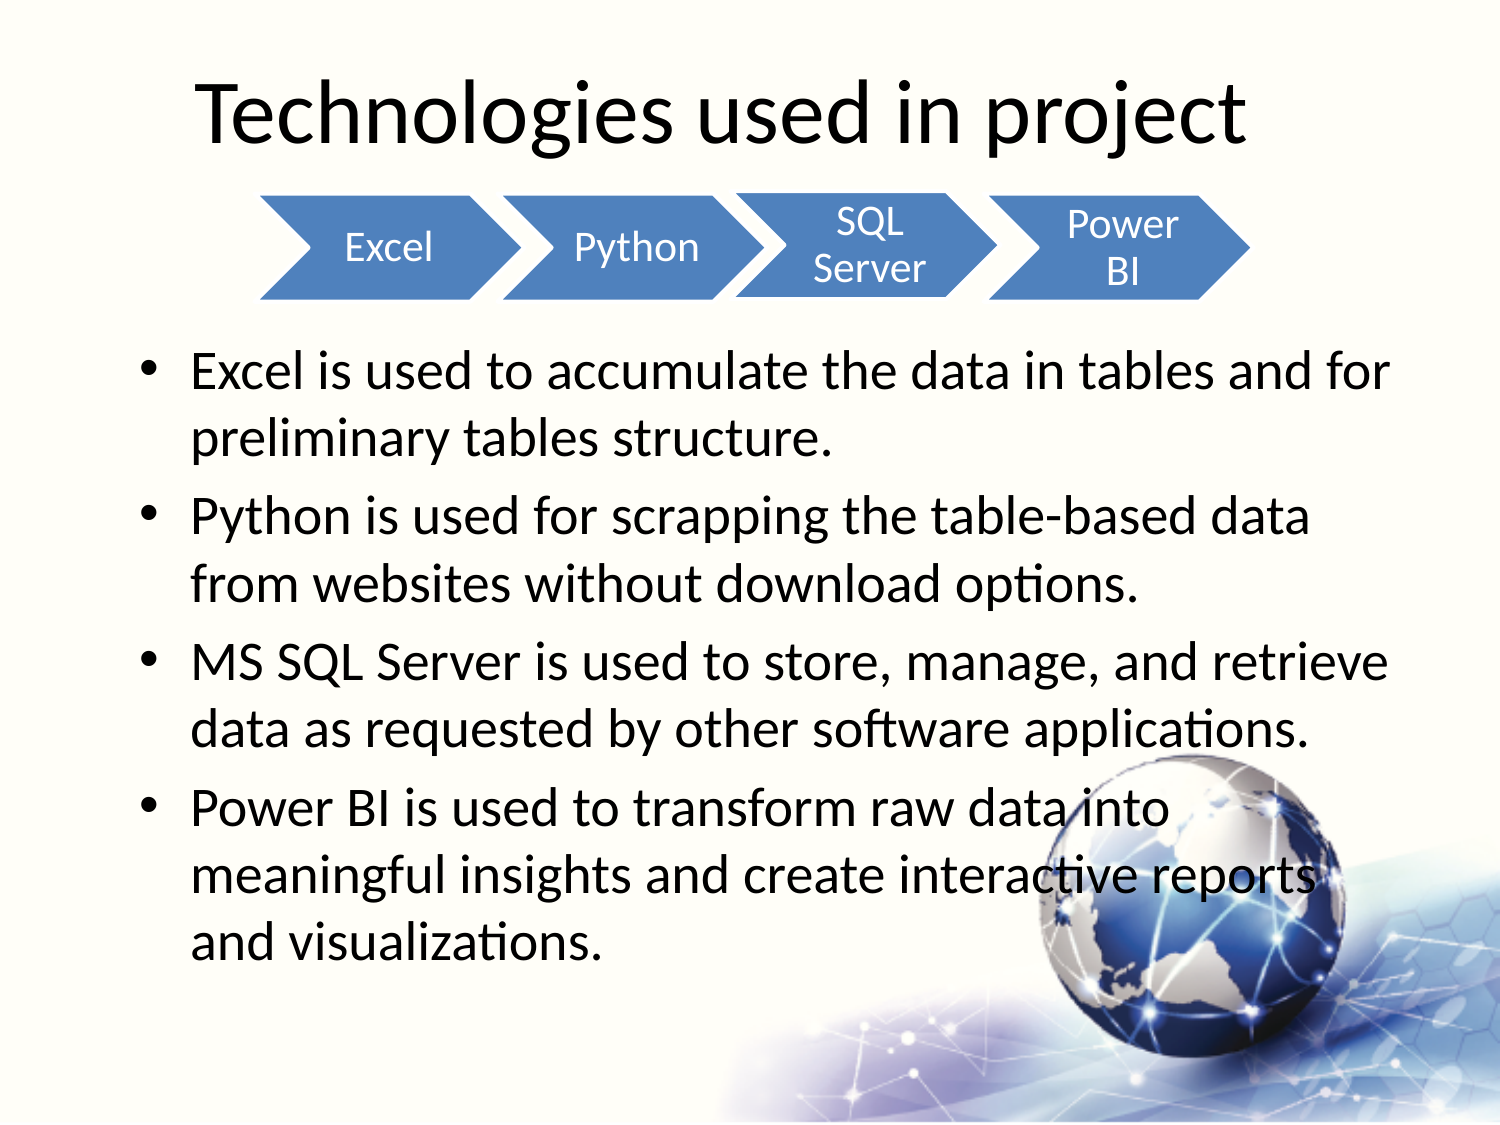

# Technologies used in project
Excel
Python
SQL Server
Power BI

Excel is used to accumulate the data in tables and for preliminary tables structure.
Python is used for scrapping the table-based data from websites without download options.
MS SQL Server is used to store, manage, and retrieve data as requested by other software applications.
Power BI is used to transform raw data into meaningful insights and create interactive reports and visualizations.